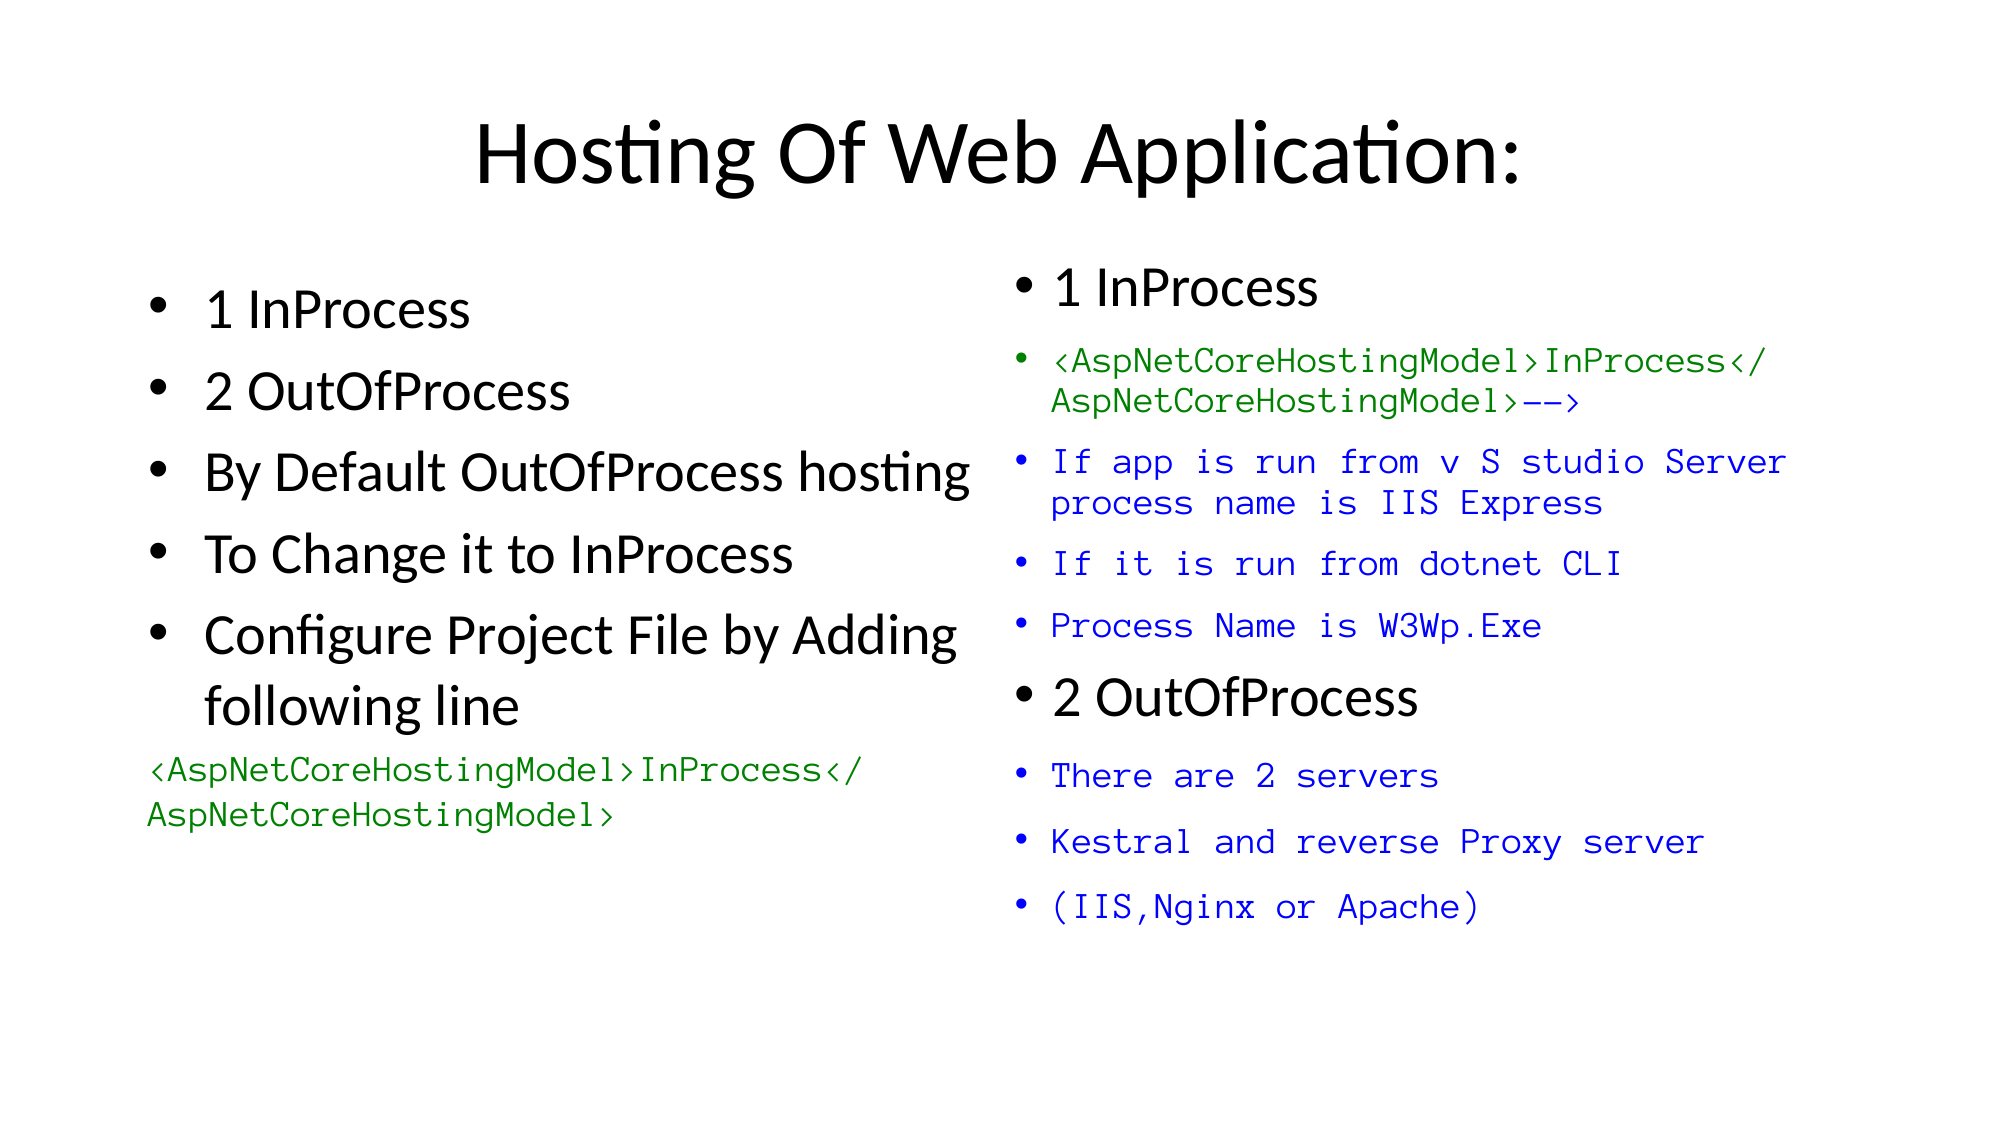

# Hosting Of Web Application:
1 InProcess
<AspNetCoreHostingModel>InProcess</AspNetCoreHostingModel>-->
If app is run from v S studio Server process name is IIS Express
If it is run from dotnet CLI
Process Name is W3Wp.Exe
2 OutOfProcess
There are 2 servers
Kestral and reverse Proxy server
(IIS,Nginx or Apache)
1 InProcess
2 OutOfProcess
By Default OutOfProcess hosting
To Change it to InProcess
Configure Project File by Adding following line
<AspNetCoreHostingModel>InProcess</AspNetCoreHostingModel>